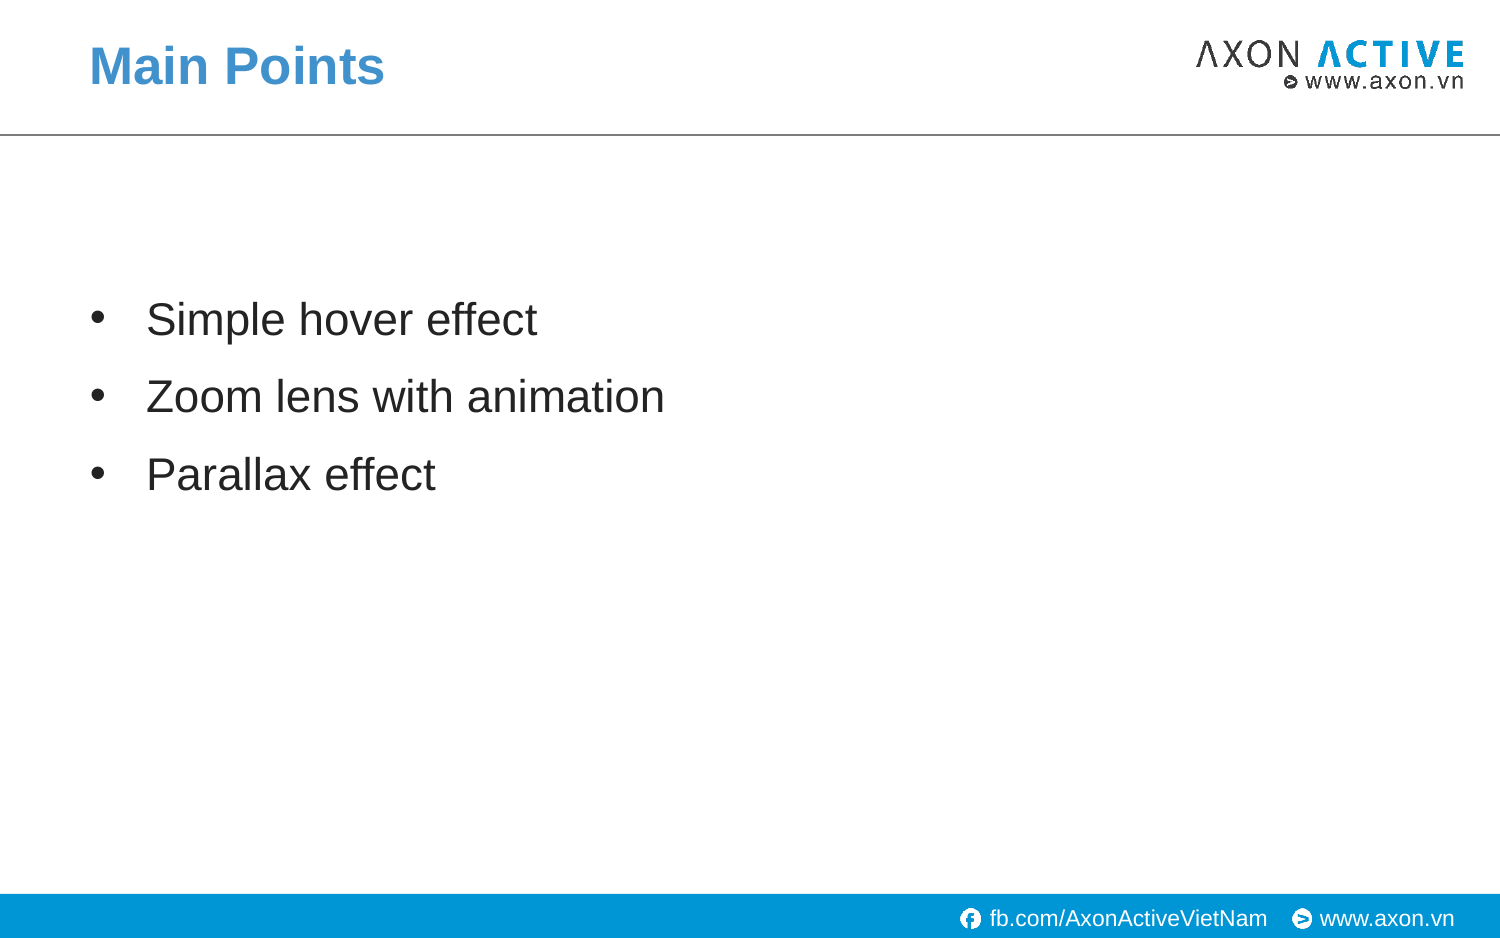

# Main Points

Simple hover effect
Zoom lens with animation
Parallax effect